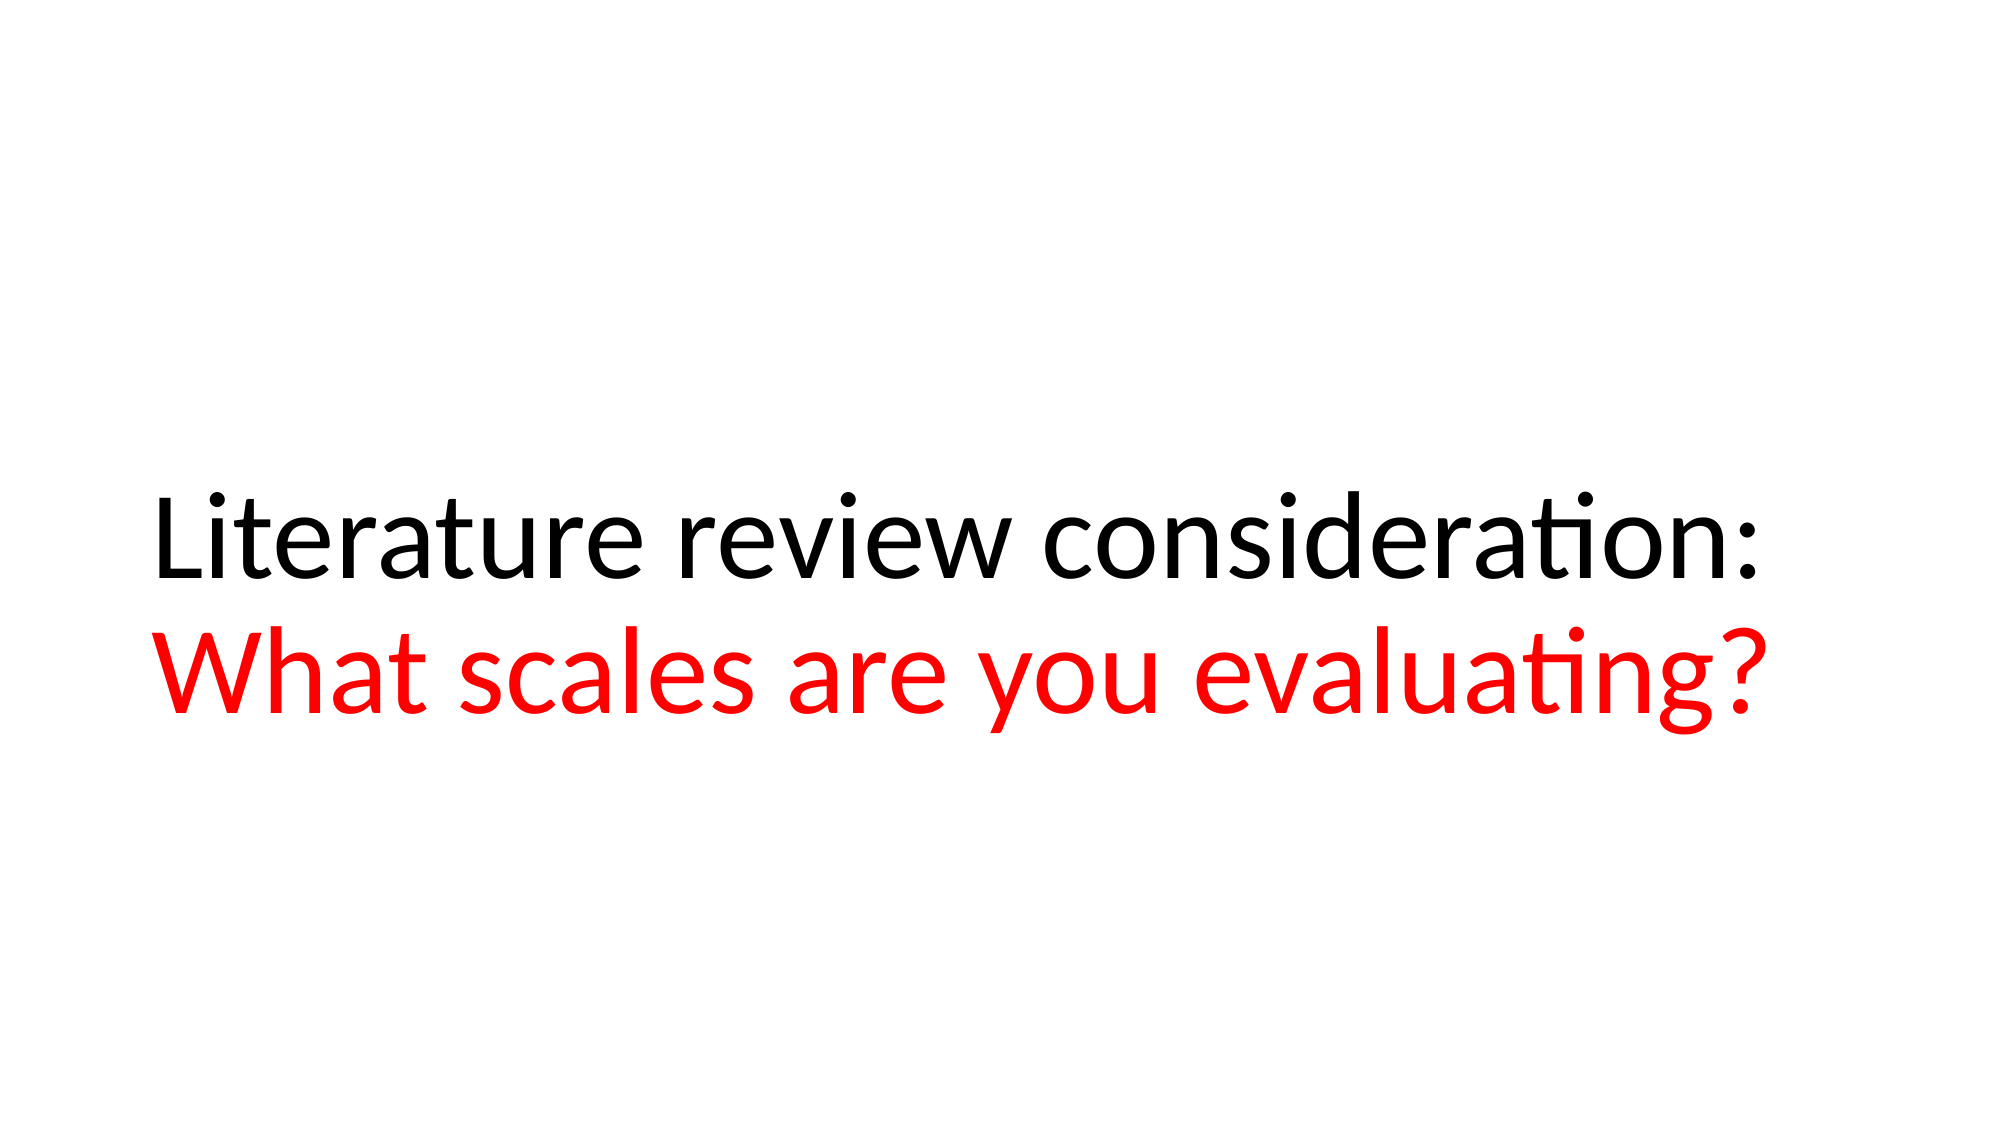

# Literature review consideration: What scales are you evaluating?